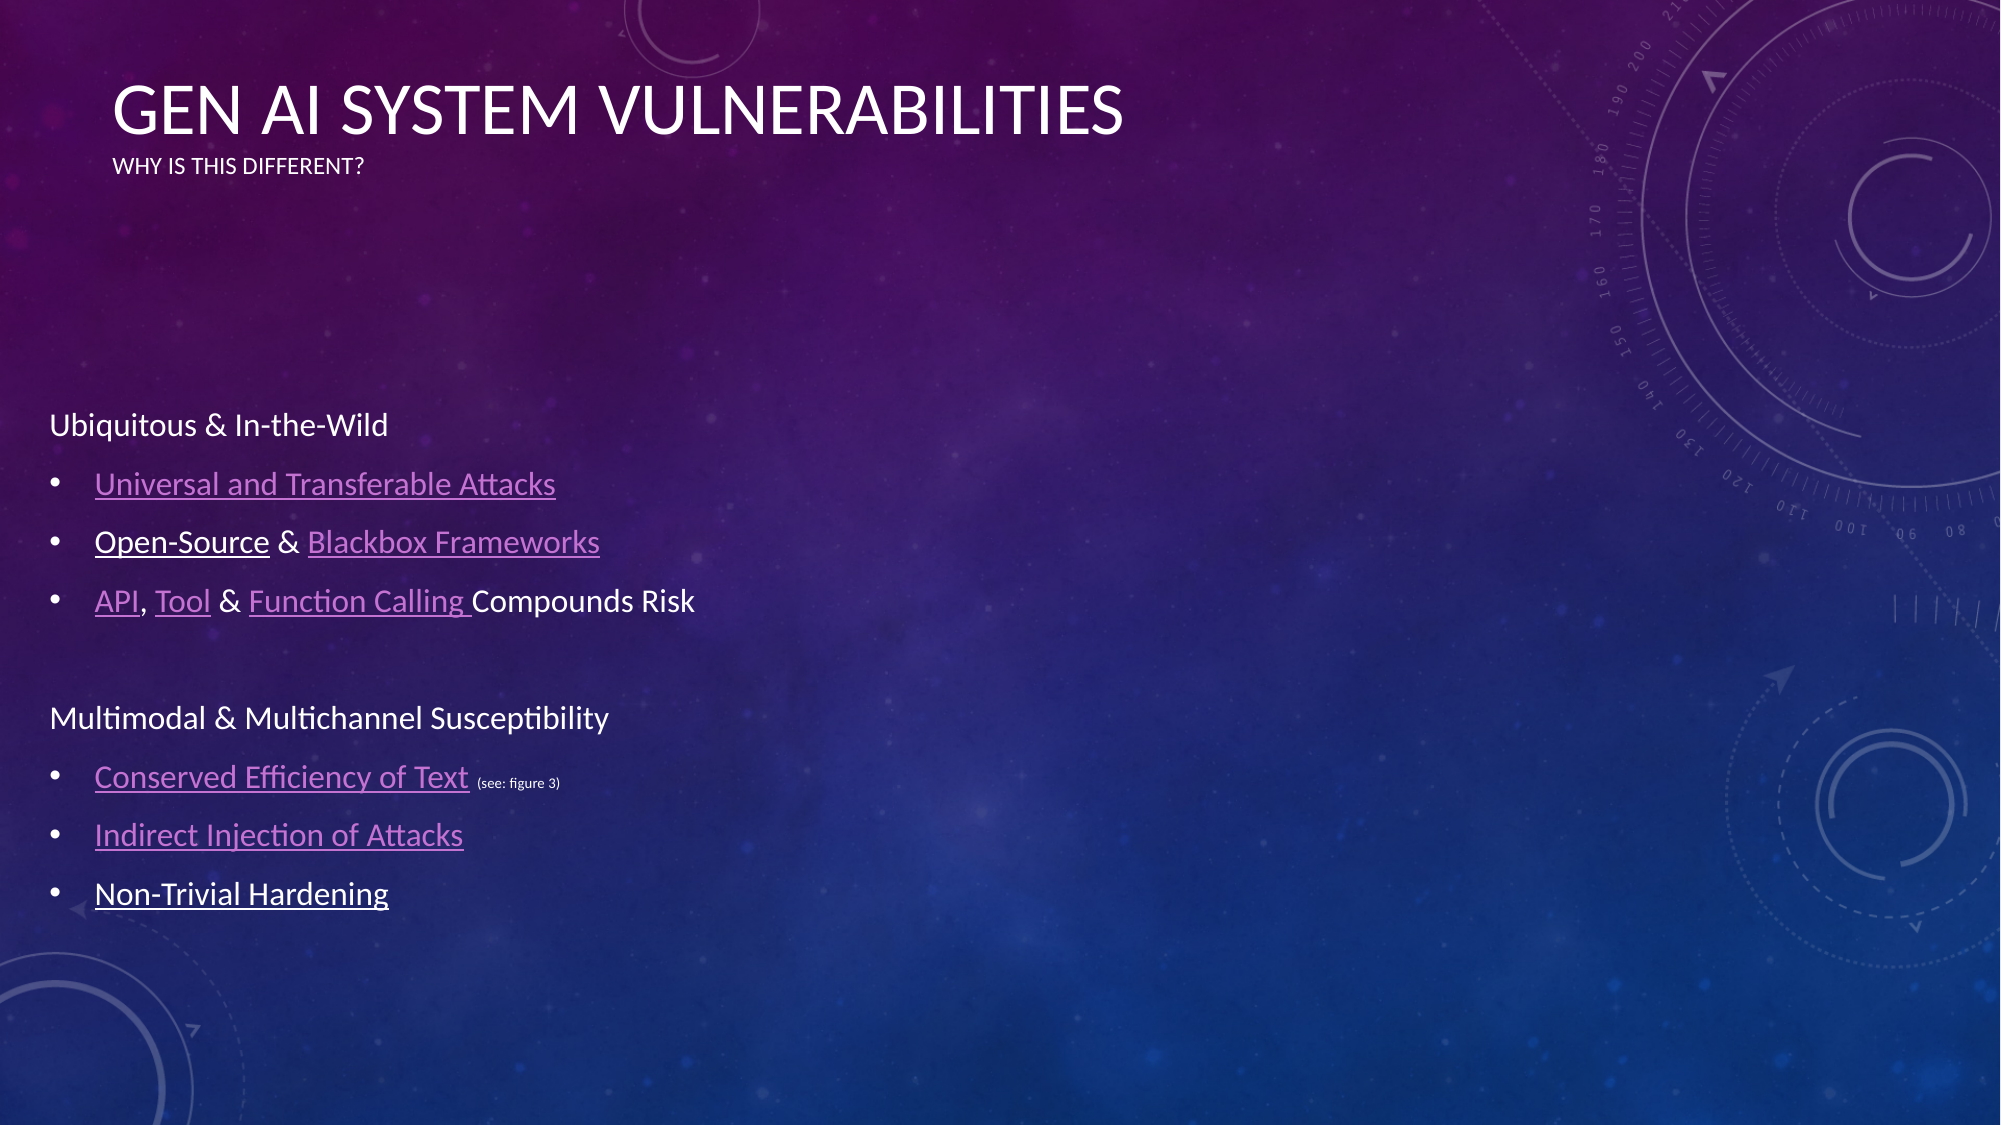

# Gen AI System Vulnerabilities Why is this different?

Ubiquitous & In-the-Wild
Universal and Transferable Attacks
Open-Source & Blackbox Frameworks
API, Tool & Function Calling Compounds Risk

Multimodal & Multichannel Susceptibility
Conserved Efficiency of Text (see: figure 3)
Indirect Injection of Attacks
Non-Trivial Hardening